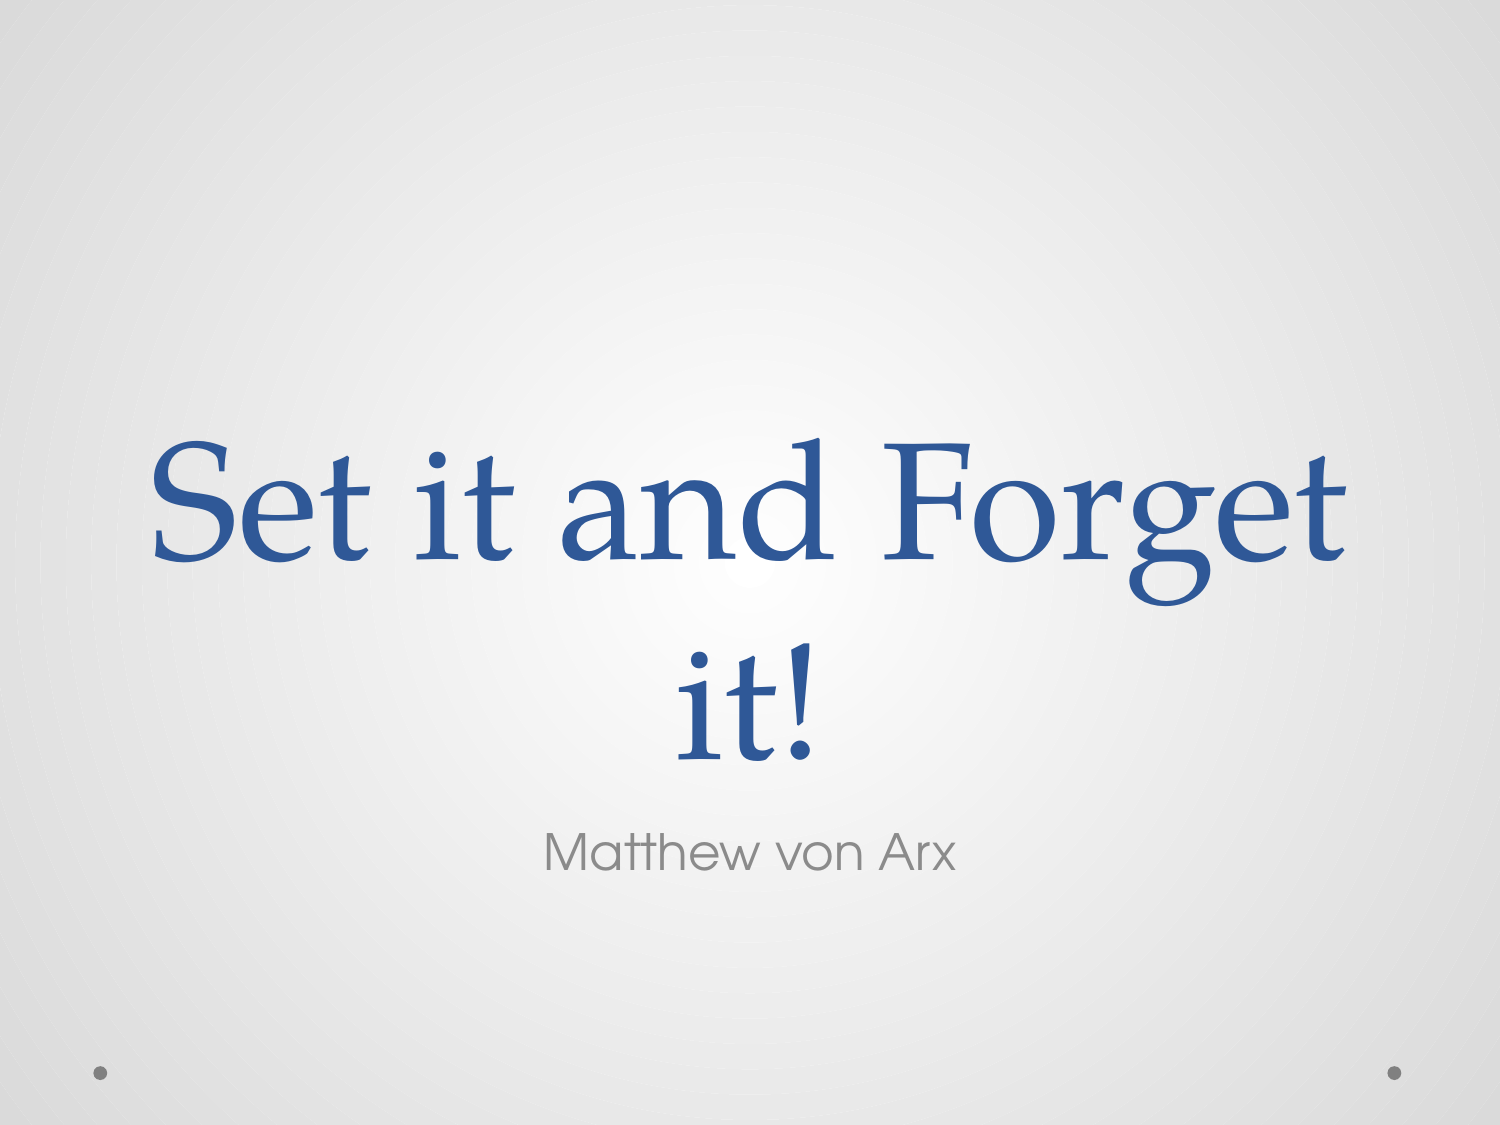

# Set it and Forget it!
Matthew von Arx